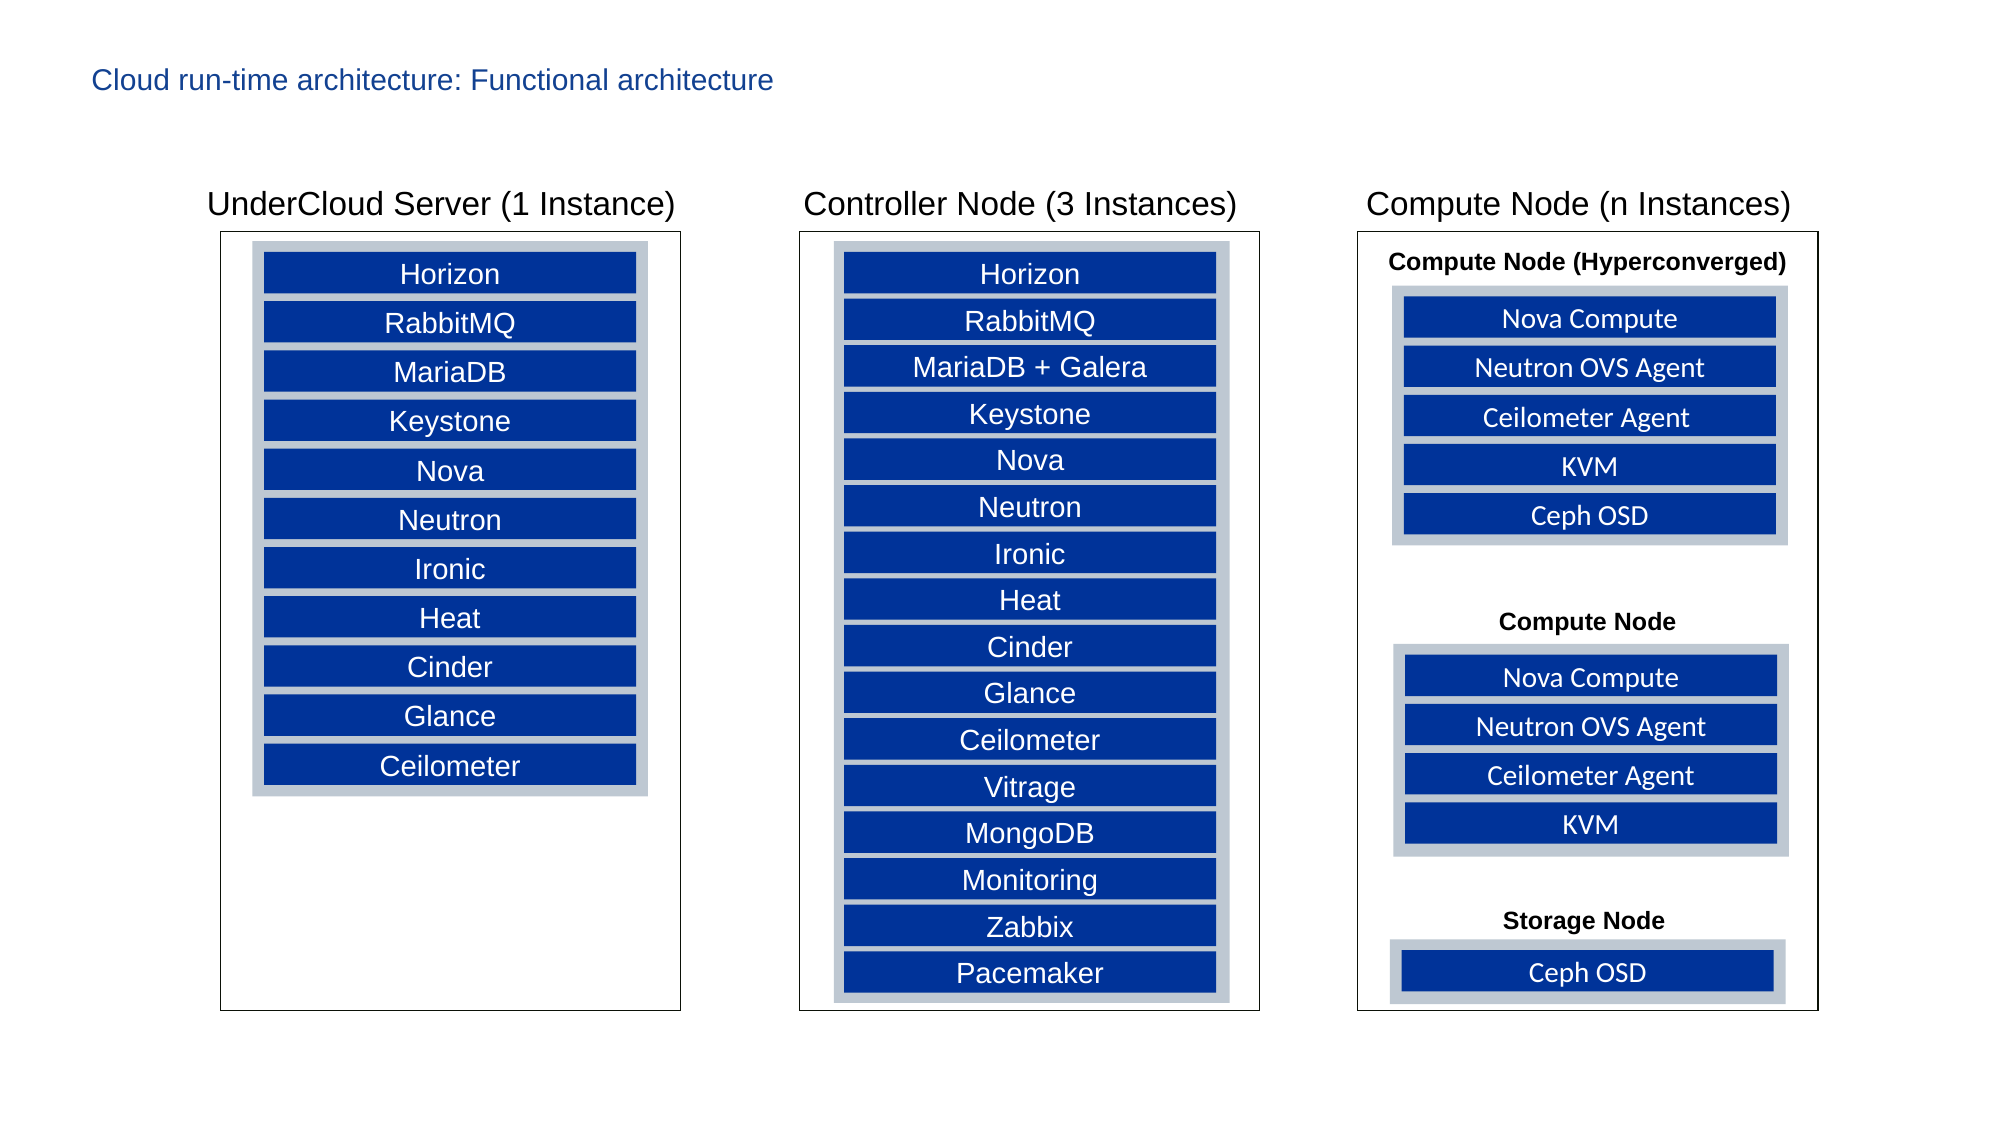

Slide excluded from Table of Contents
# Cloud run-time architecture: Functional architecture
UnderCloud Server (1 Instance)

Controller Node (3 Instances)

Compute Node (n Instances)
Compute Node (Hyperconverged)

Compute Node

Storage Node

Horizon
RabbitMQ
MariaDB
Keystone
Nova
Neutron
Ironic
Heat
Cinder
Glance
Ceilometer

Horizon
RabbitMQ
MariaDB + Galera
Keystone
Nova
Neutron
Ironic
Heat
Cinder
Glance
Ceilometer
Vitrage
MongoDB
Monitoring
Zabbix
Pacemaker

Nova Compute
Neutron OVS Agent
Ceilometer Agent
KVM
Ceph OSD

Nova Compute
Neutron OVS Agent
Ceilometer Agent
KVM

Ceph OSD